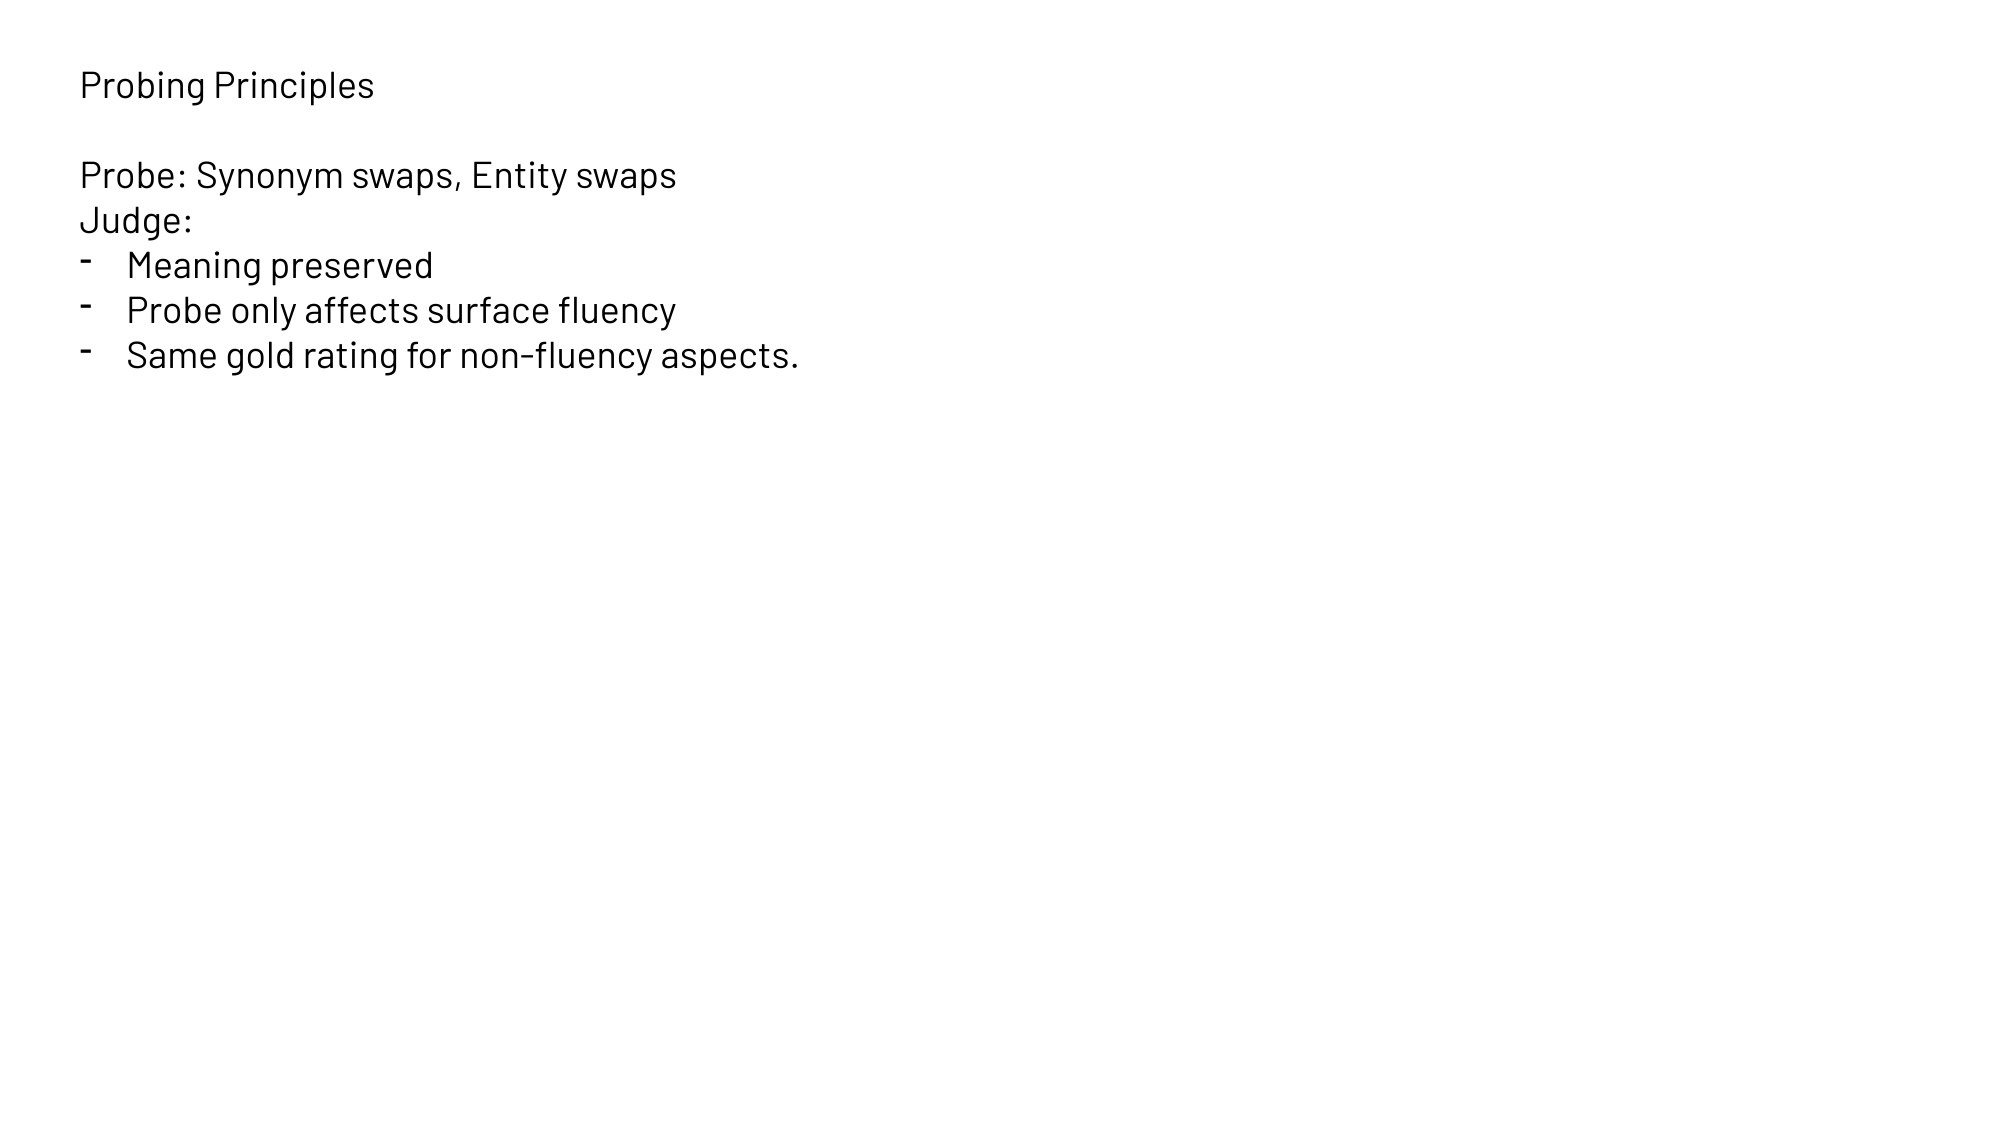

Probing Principles

Probe: Synonym swaps, Entity swaps
Judge:
Meaning preserved
Probe only affects surface fluency
Same gold rating for non-fluency aspects.